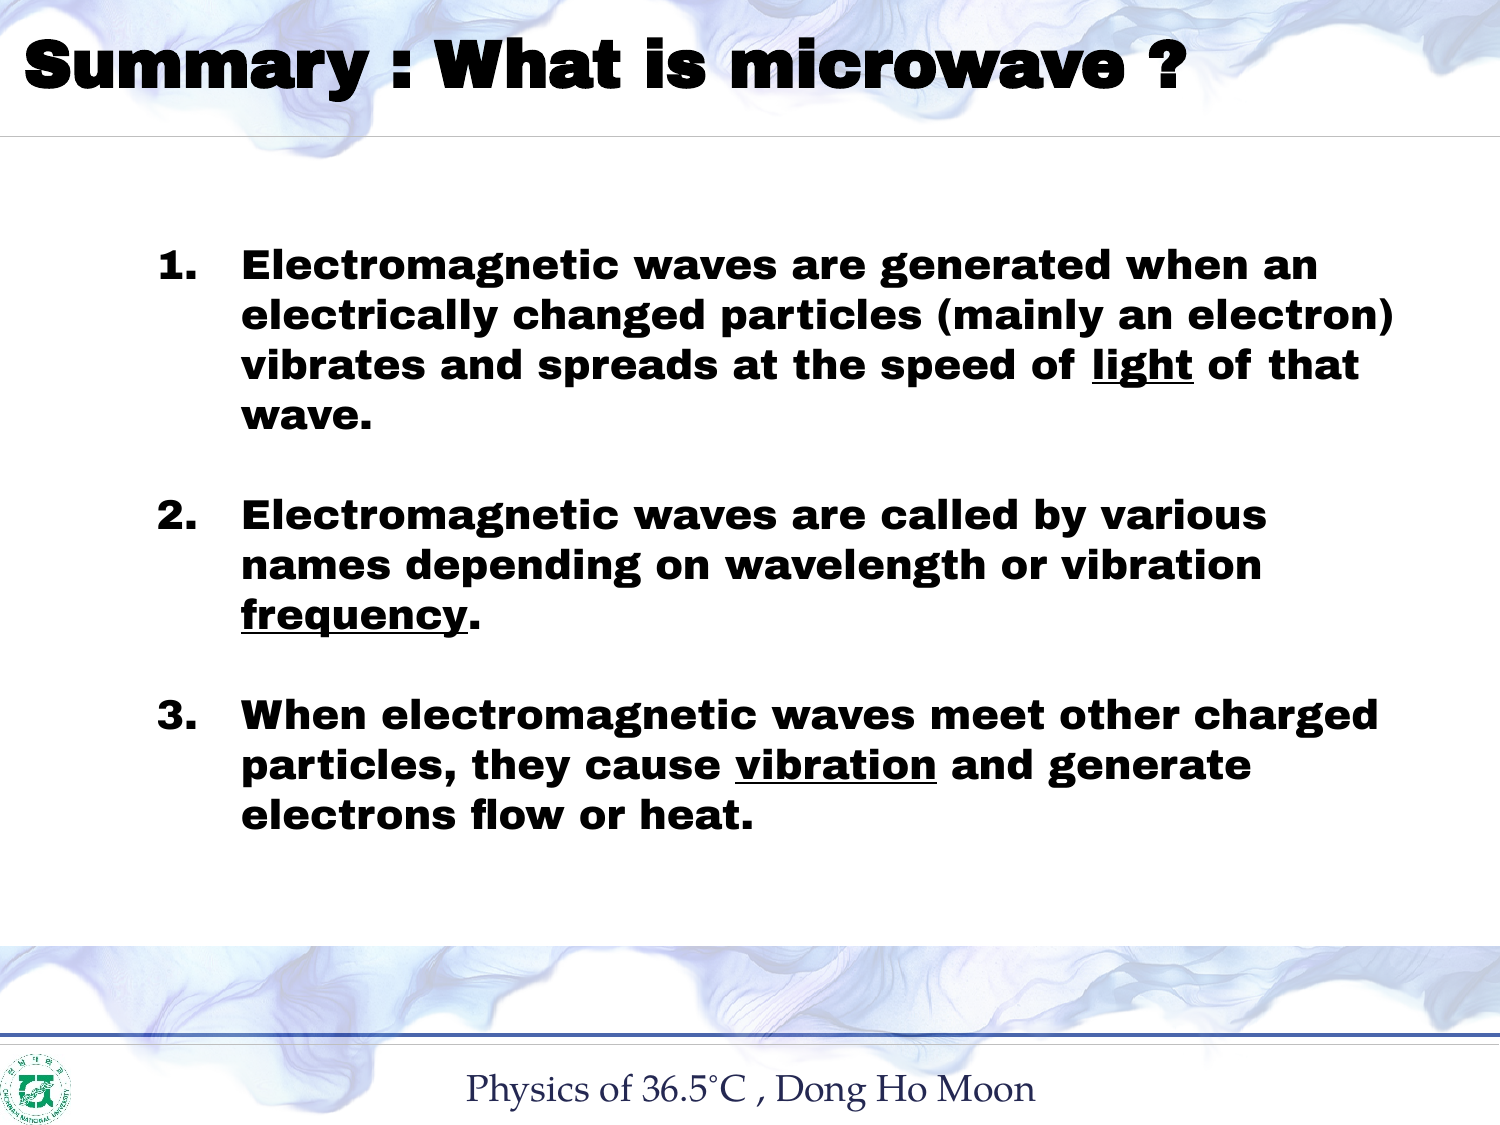

Summary : What is microwave ?
Electromagnetic waves are generated when an electrically changed particles (mainly an electron) vibrates and spreads at the speed of light of that wave.

Electromagnetic waves are called by various names depending on wavelength or vibration frequency.

When electromagnetic waves meet other charged particles, they cause vibration and generate electrons flow or heat.